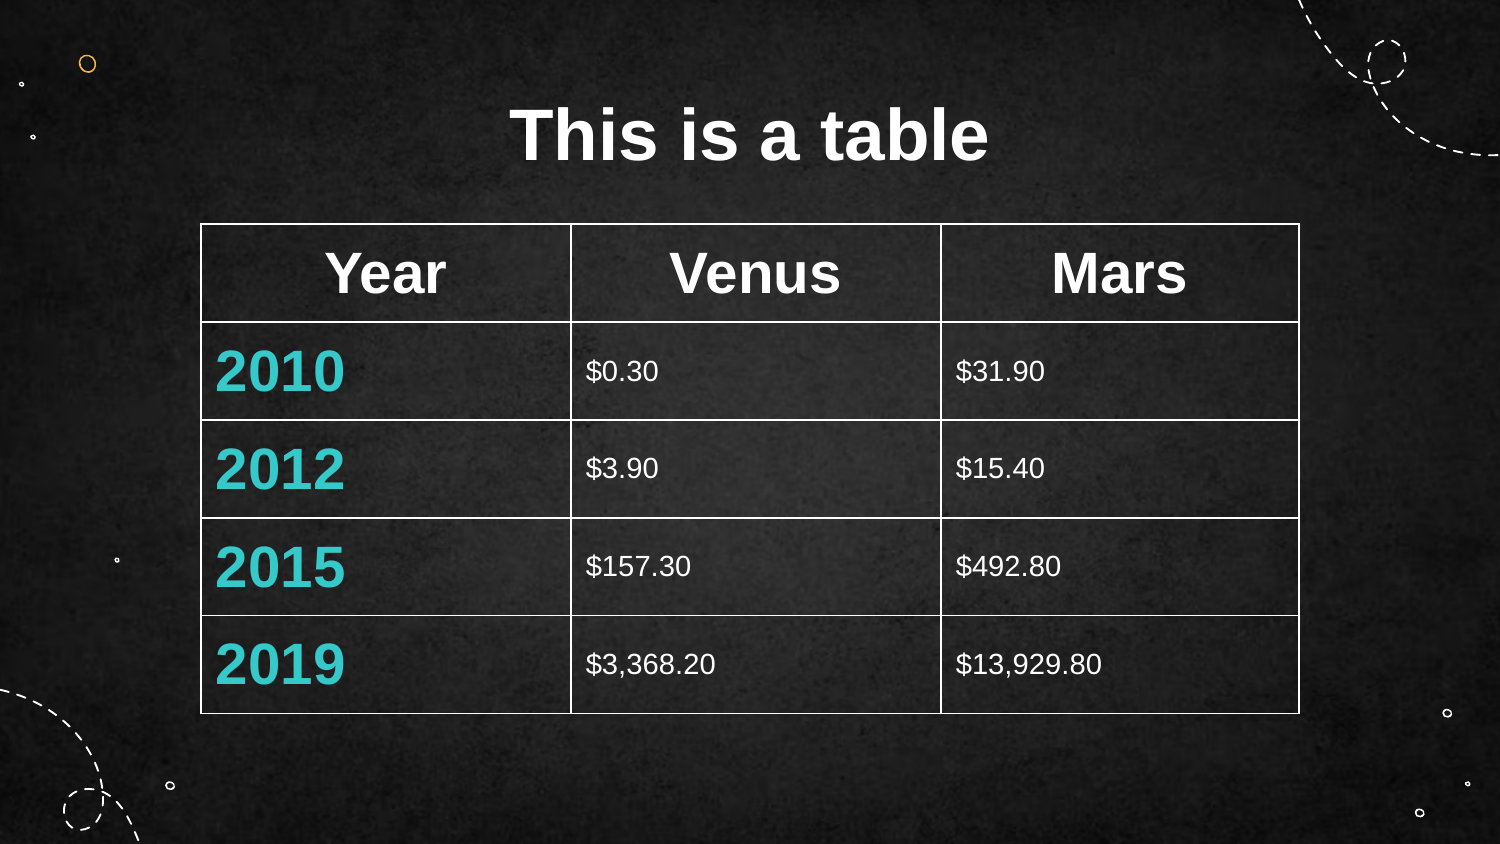

# This is a table
| Year | Venus | Mars |
| --- | --- | --- |
| 2010 | $0.30 | $31.90 |
| 2012 | $3.90 | $15.40 |
| 2015 | $157.30 | $492.80 |
| 2019 | $3,368.20 | $13,929.80 |